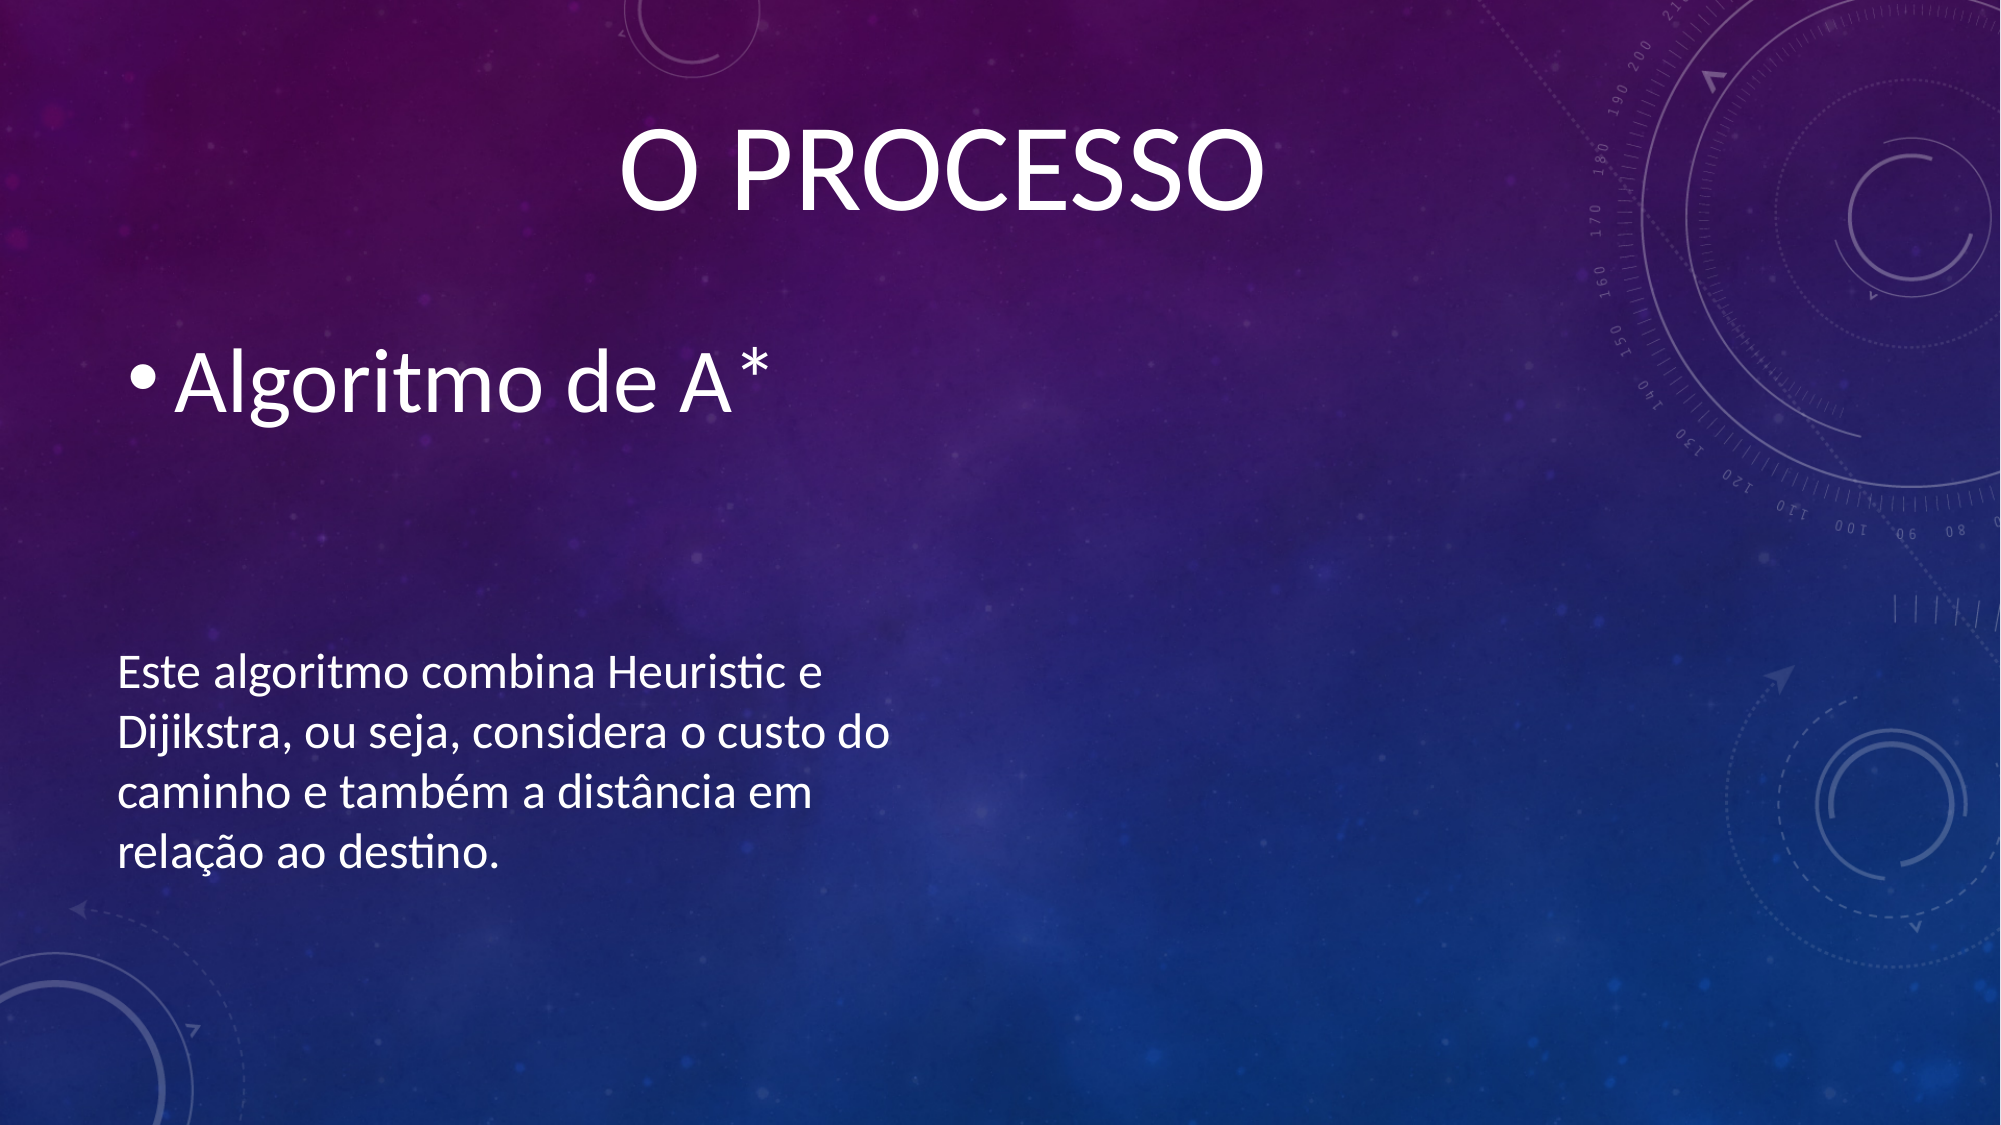

# O PROCESSO
Algoritmo de A*
Este algoritmo combina Heuristic e Dijikstra, ou seja, considera o custo do caminho e também a distância em relação ao destino.